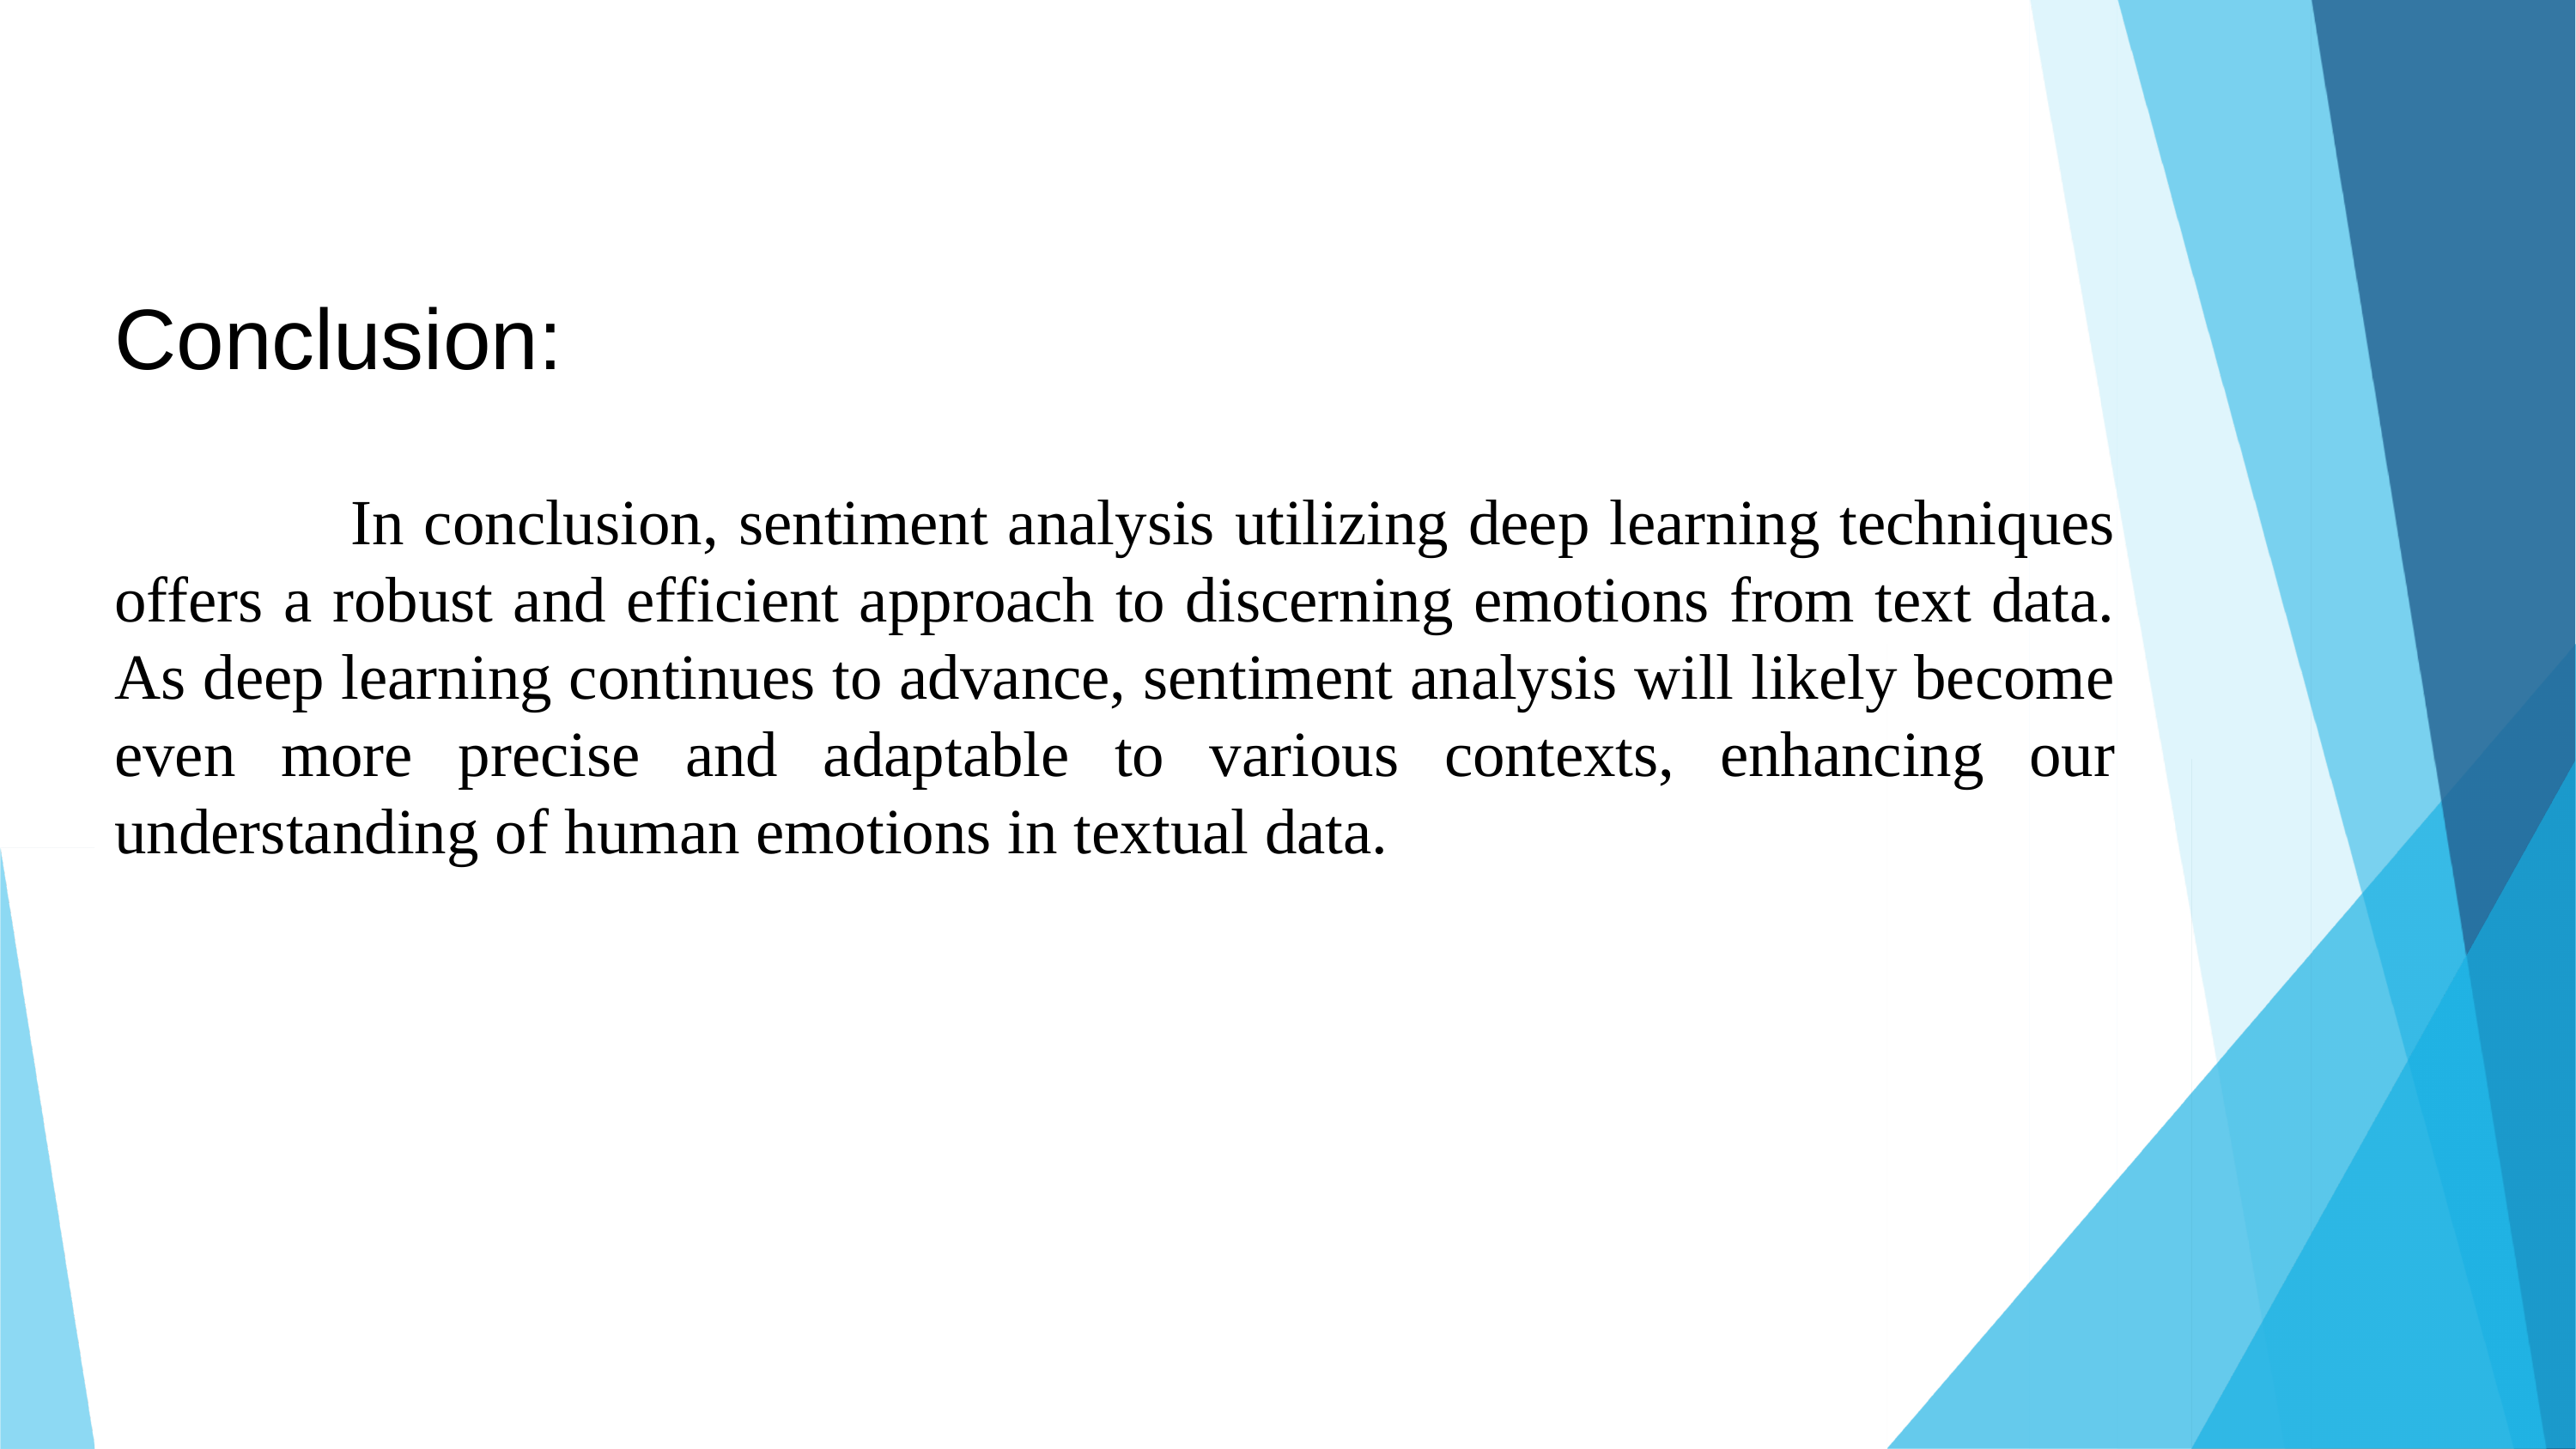

Conclusion:
            In conclusion, sentiment analysis utilizing deep learning techniques offers a robust and efficient approach to discerning emotions from text data. As deep learning continues to advance, sentiment analysis will likely become even more precise and adaptable to various contexts, enhancing our understanding of human emotions in textual data.